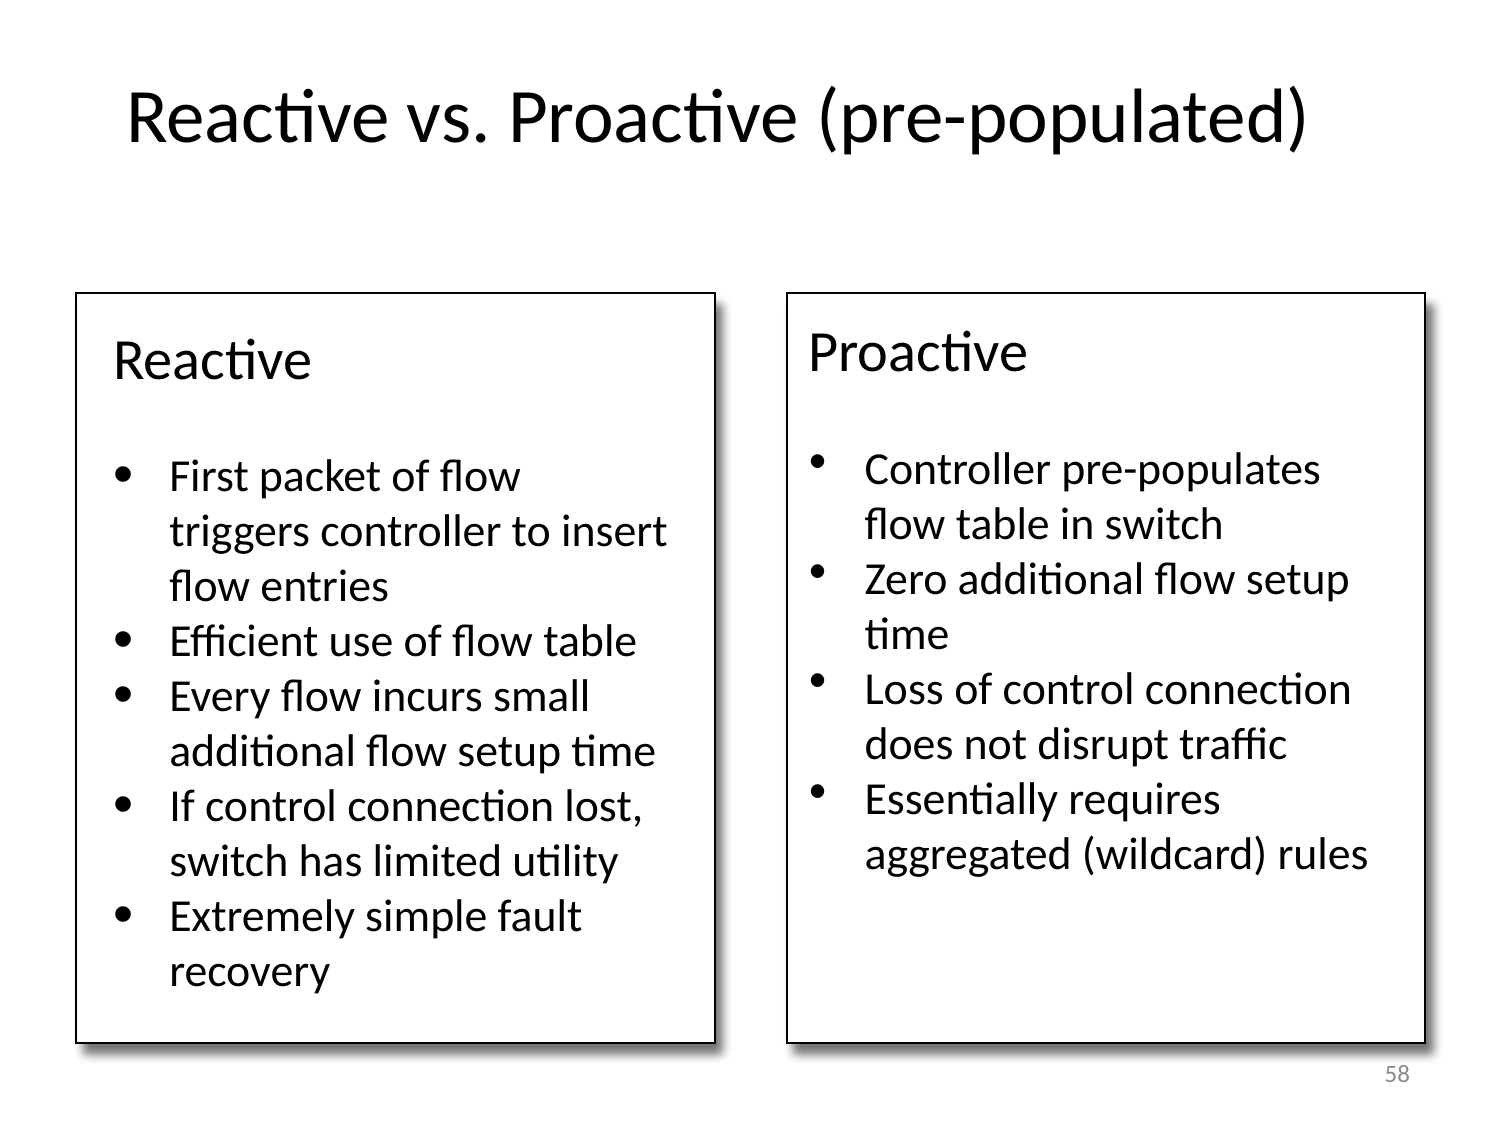

# Reactive vs. Proactive (pre-populated)

Reactive

First packet of flow triggers controller to insert flow entries
Efficient use of flow table
Every flow incurs small additional flow setup time
If control connection lost, switch has limited utility
Extremely simple fault recovery
Proactive

Controller pre-populates flow table in switch
Zero additional flow setup time
Loss of control connection does not disrupt traffic
Essentially requires aggregated (wildcard) rules
58